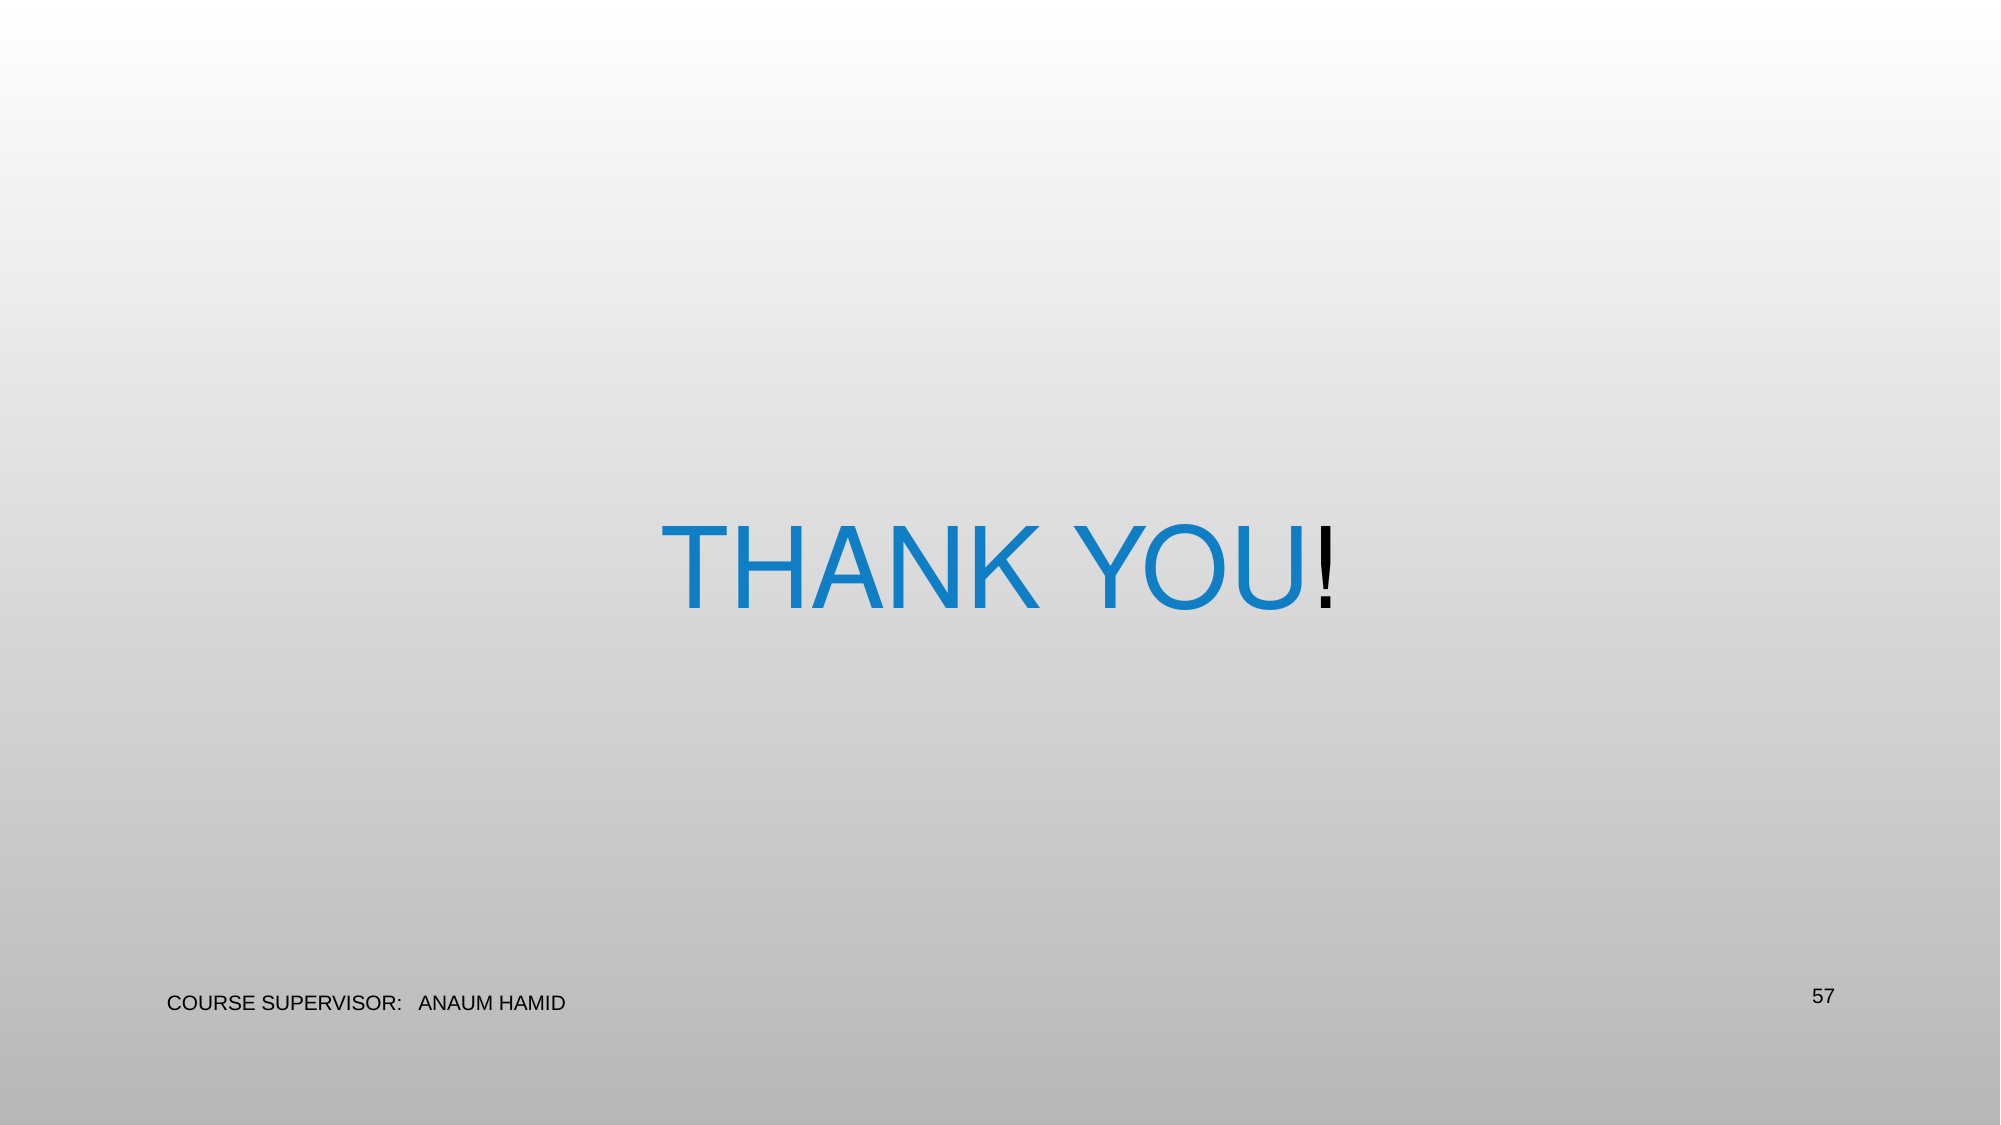

# THANK YOU!
COURSE SUPERVISOR:   ANAUM HAMID
57